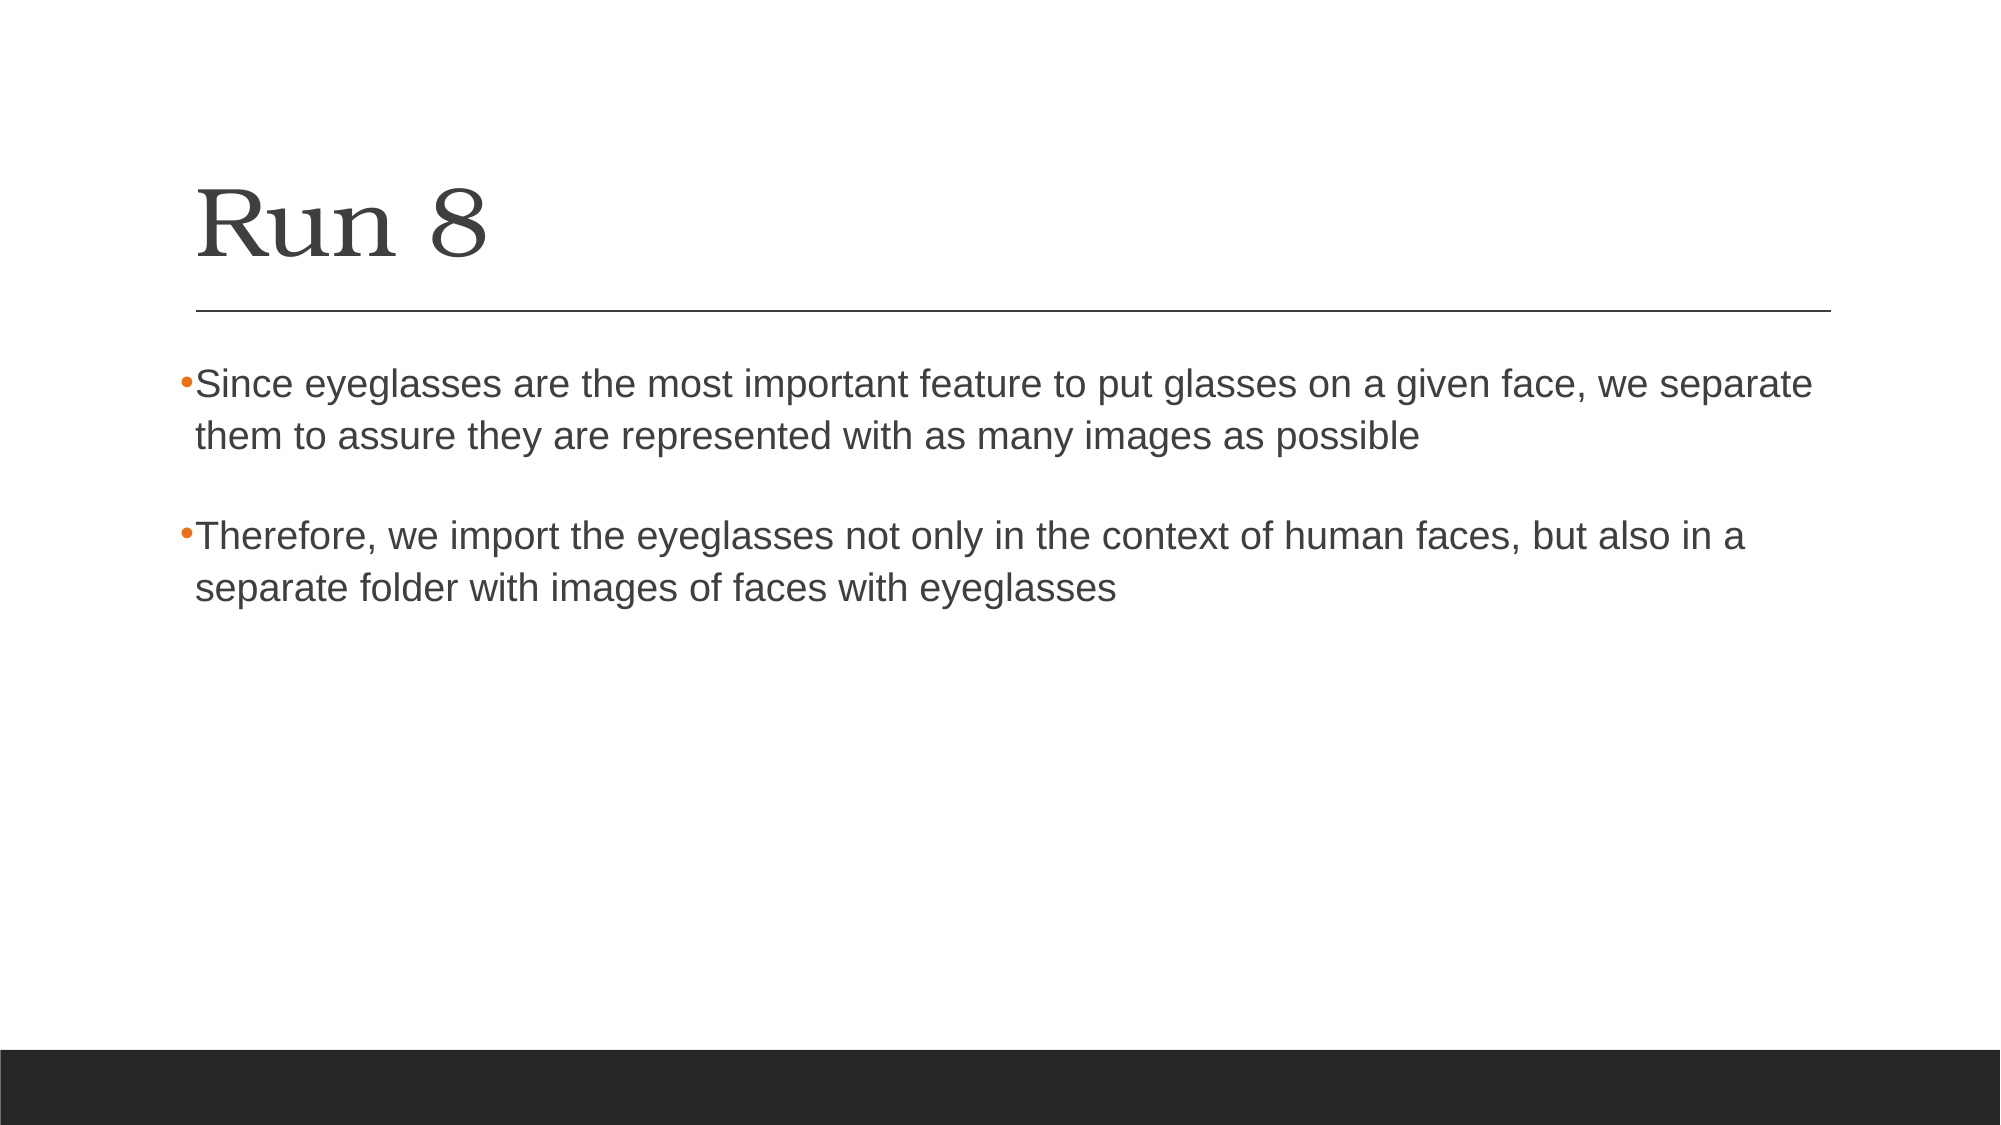

# Run 8
Since eyeglasses are the most important feature to put glasses on a given face, we separate them to assure they are represented with as many images as possible
Therefore, we import the eyeglasses not only in the context of human faces, but also in a separate folder with images of faces with eyeglasses